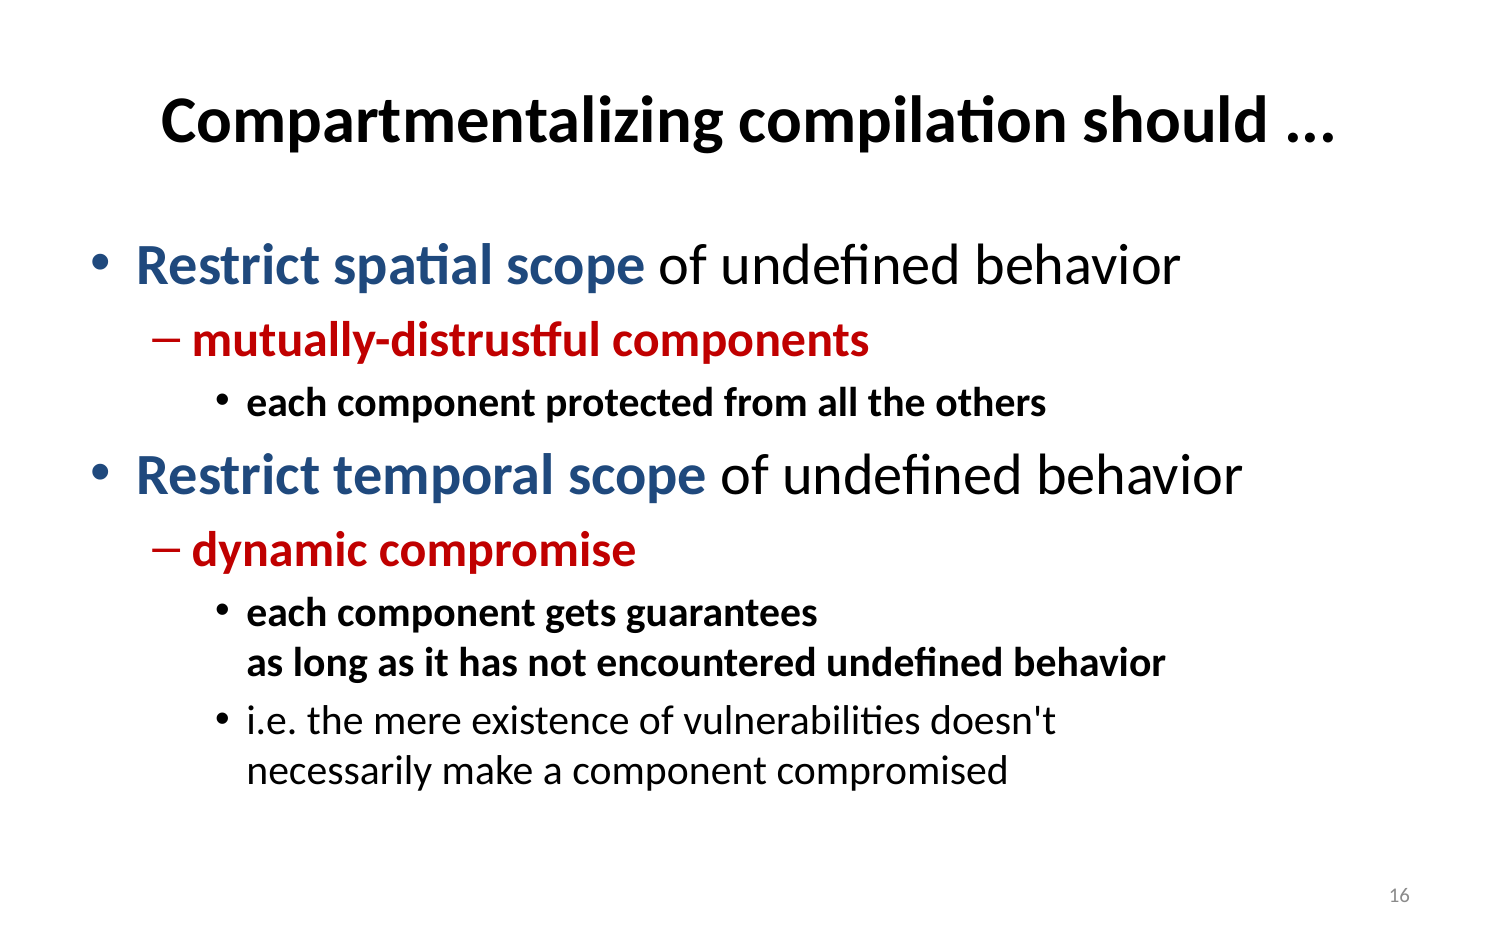

# Compartmentalizing compilation should ...
Restrict spatial scope of undefined behavior
mutually-distrustful components
each component protected from all the others
Restrict temporal scope of undefined behavior
dynamic compromise
each component gets guarantees
as long as it has not encountered undefined behavior
i.e. the mere existence of vulnerabilities doesn't
necessarily make a component compromised
16